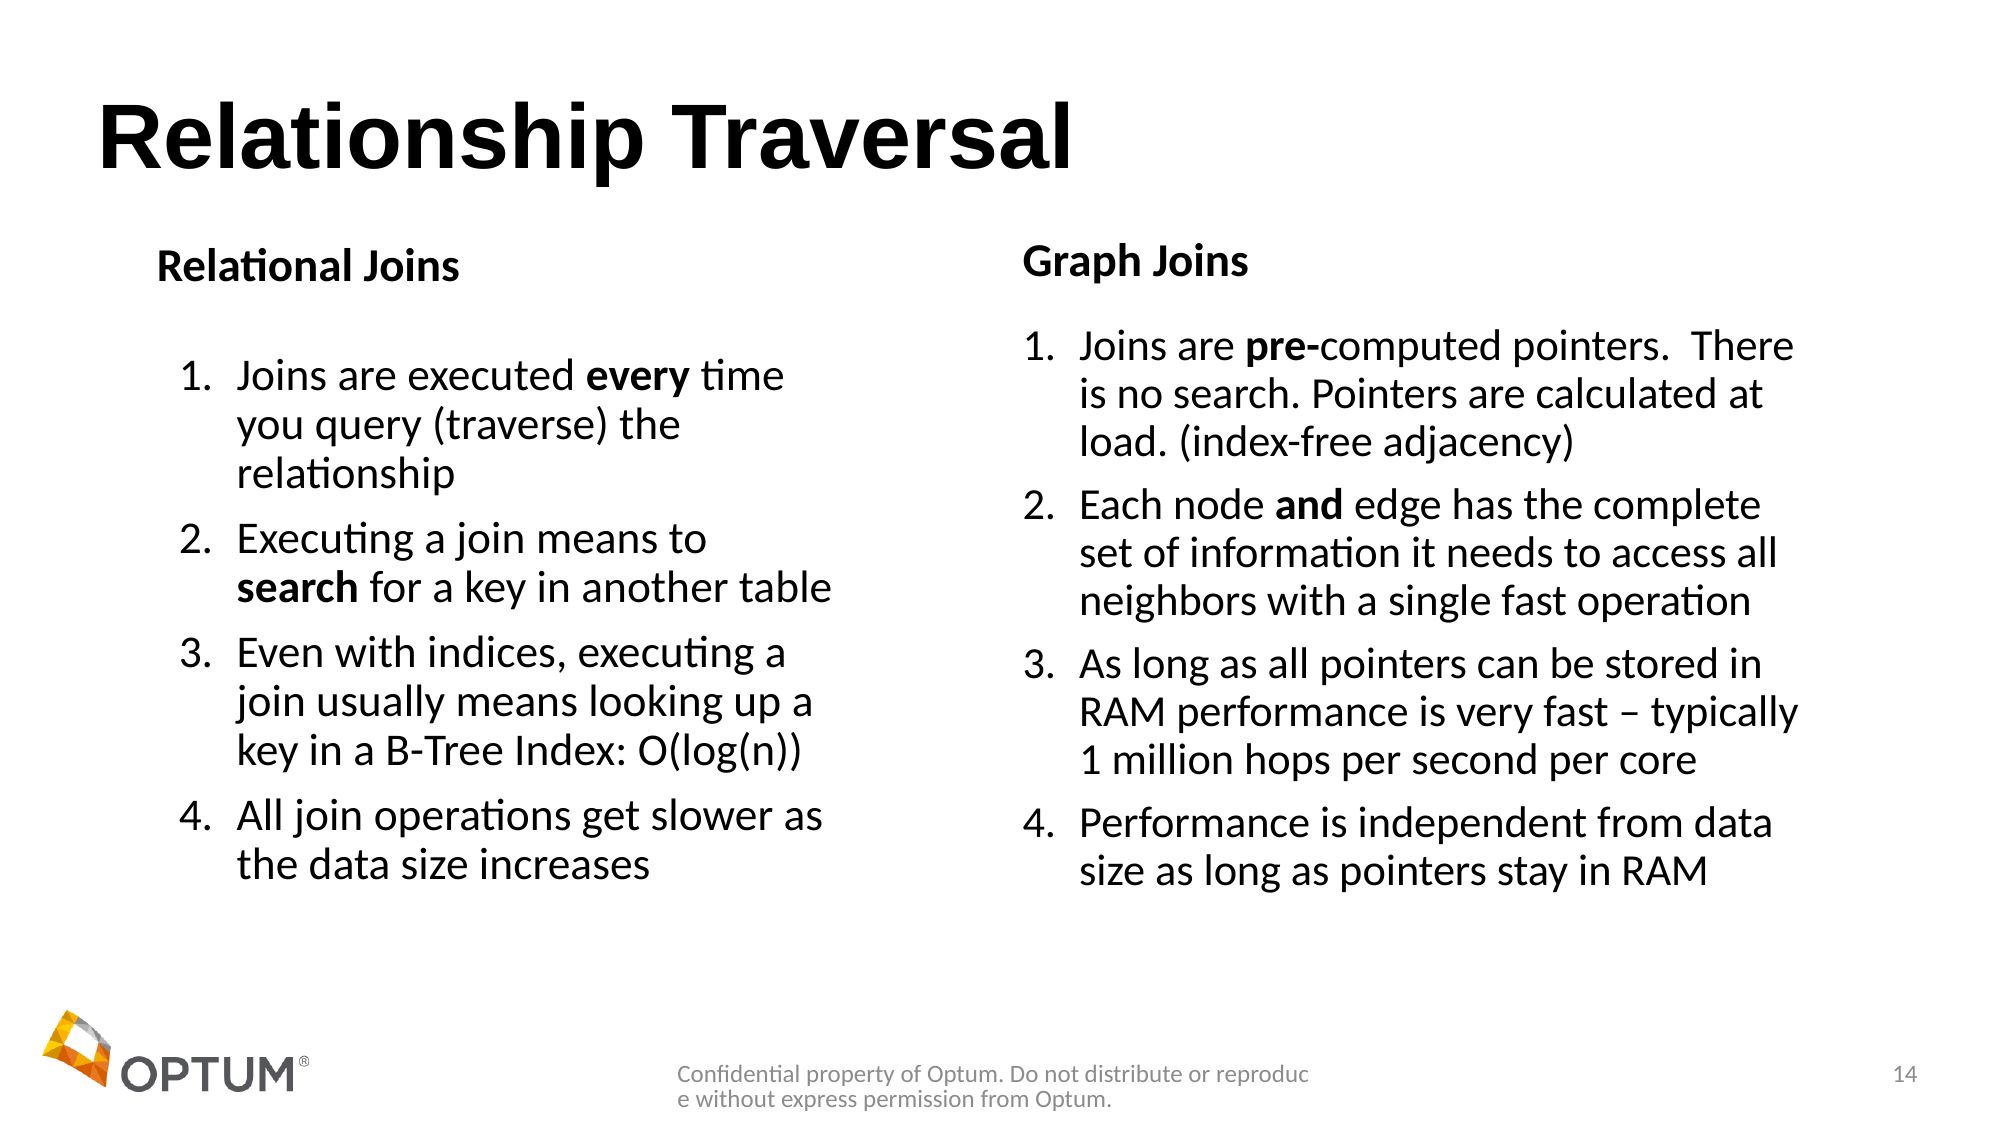

# Relationship Traversal
Graph Joins
Relational Joins
Joins are pre-computed pointers.  There is no search. Pointers are calculated at load. (index-free adjacency)
Each node and edge has the complete set of information it needs to access all neighbors with a single fast operation
As long as all pointers can be stored in RAM performance is very fast – typically 1 million hops per second per core
Performance is independent from data size as long as pointers stay in RAM

Joins are executed every time you query (traverse) the relationship
Executing a join means to search for a key in another table
Even with indices, executing a join usually means looking up a key in a B-Tree Index: O(log(n))
All join operations get slower as the data size increases

14
Confidential property of Optum. Do not distribute or reproduce without express permission from Optum.